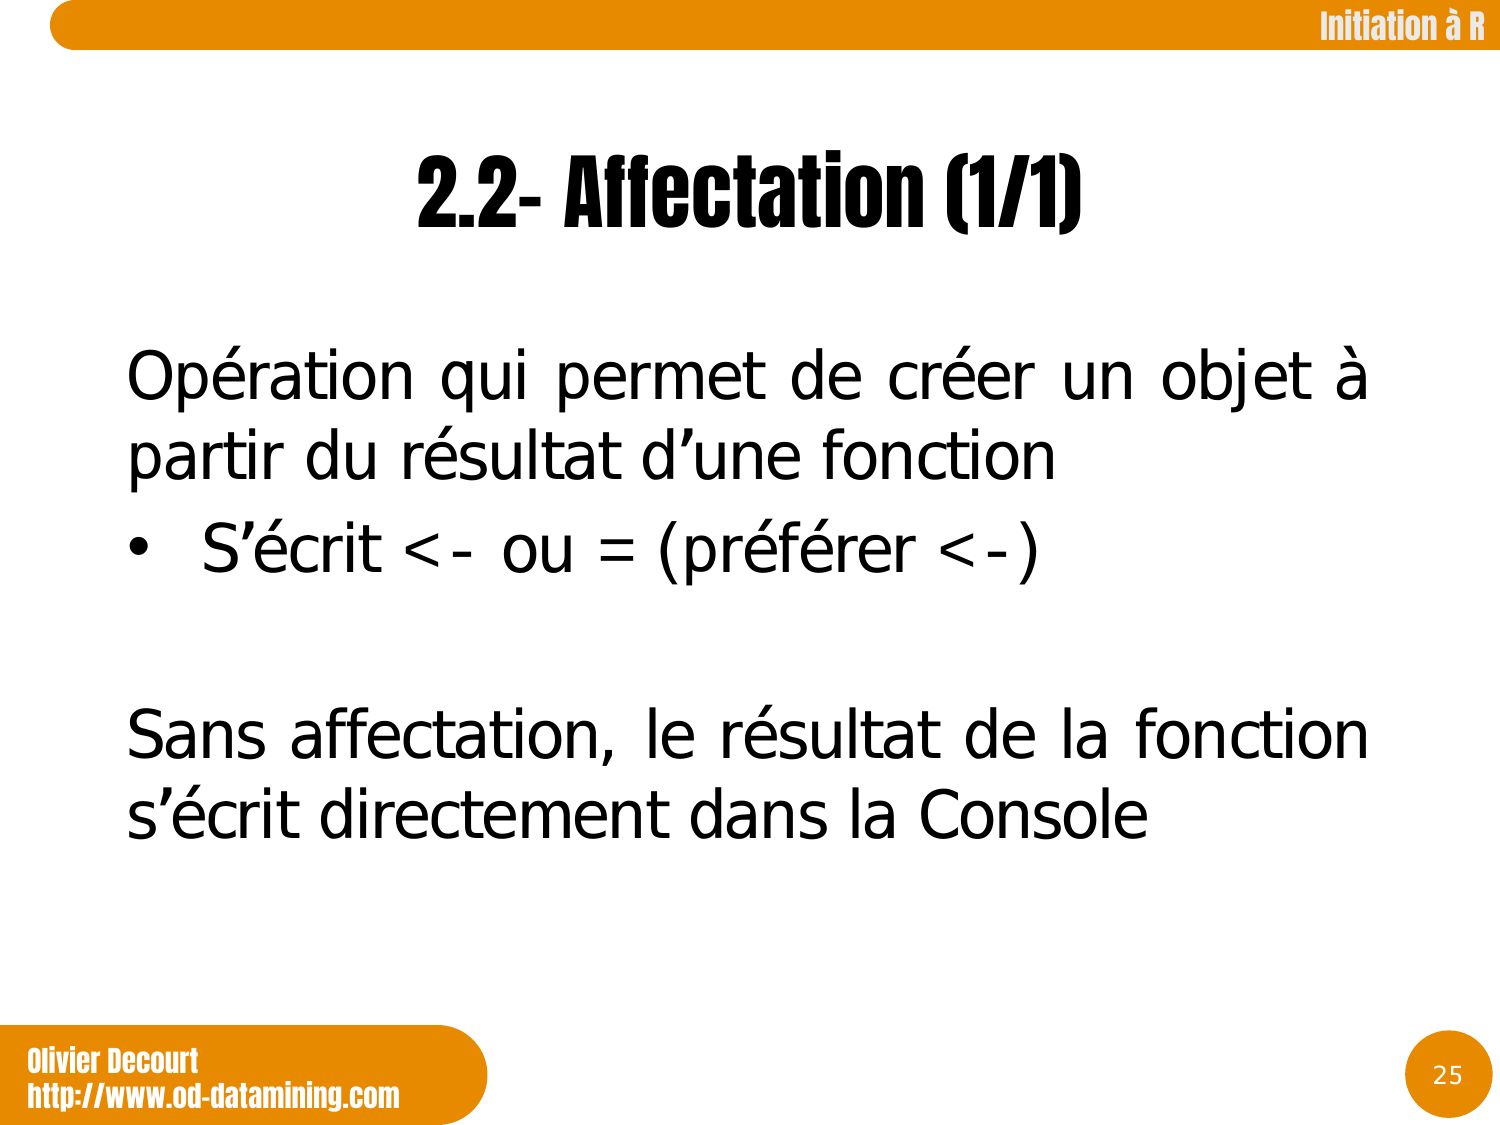

# 2.2- Affectation (1/1)
Opération qui permet de créer un objet à partir du résultat d’une fonction
S’écrit <- ou = (préférer <-)

Sans affectation, le résultat de la fonction s’écrit directement dans la Console